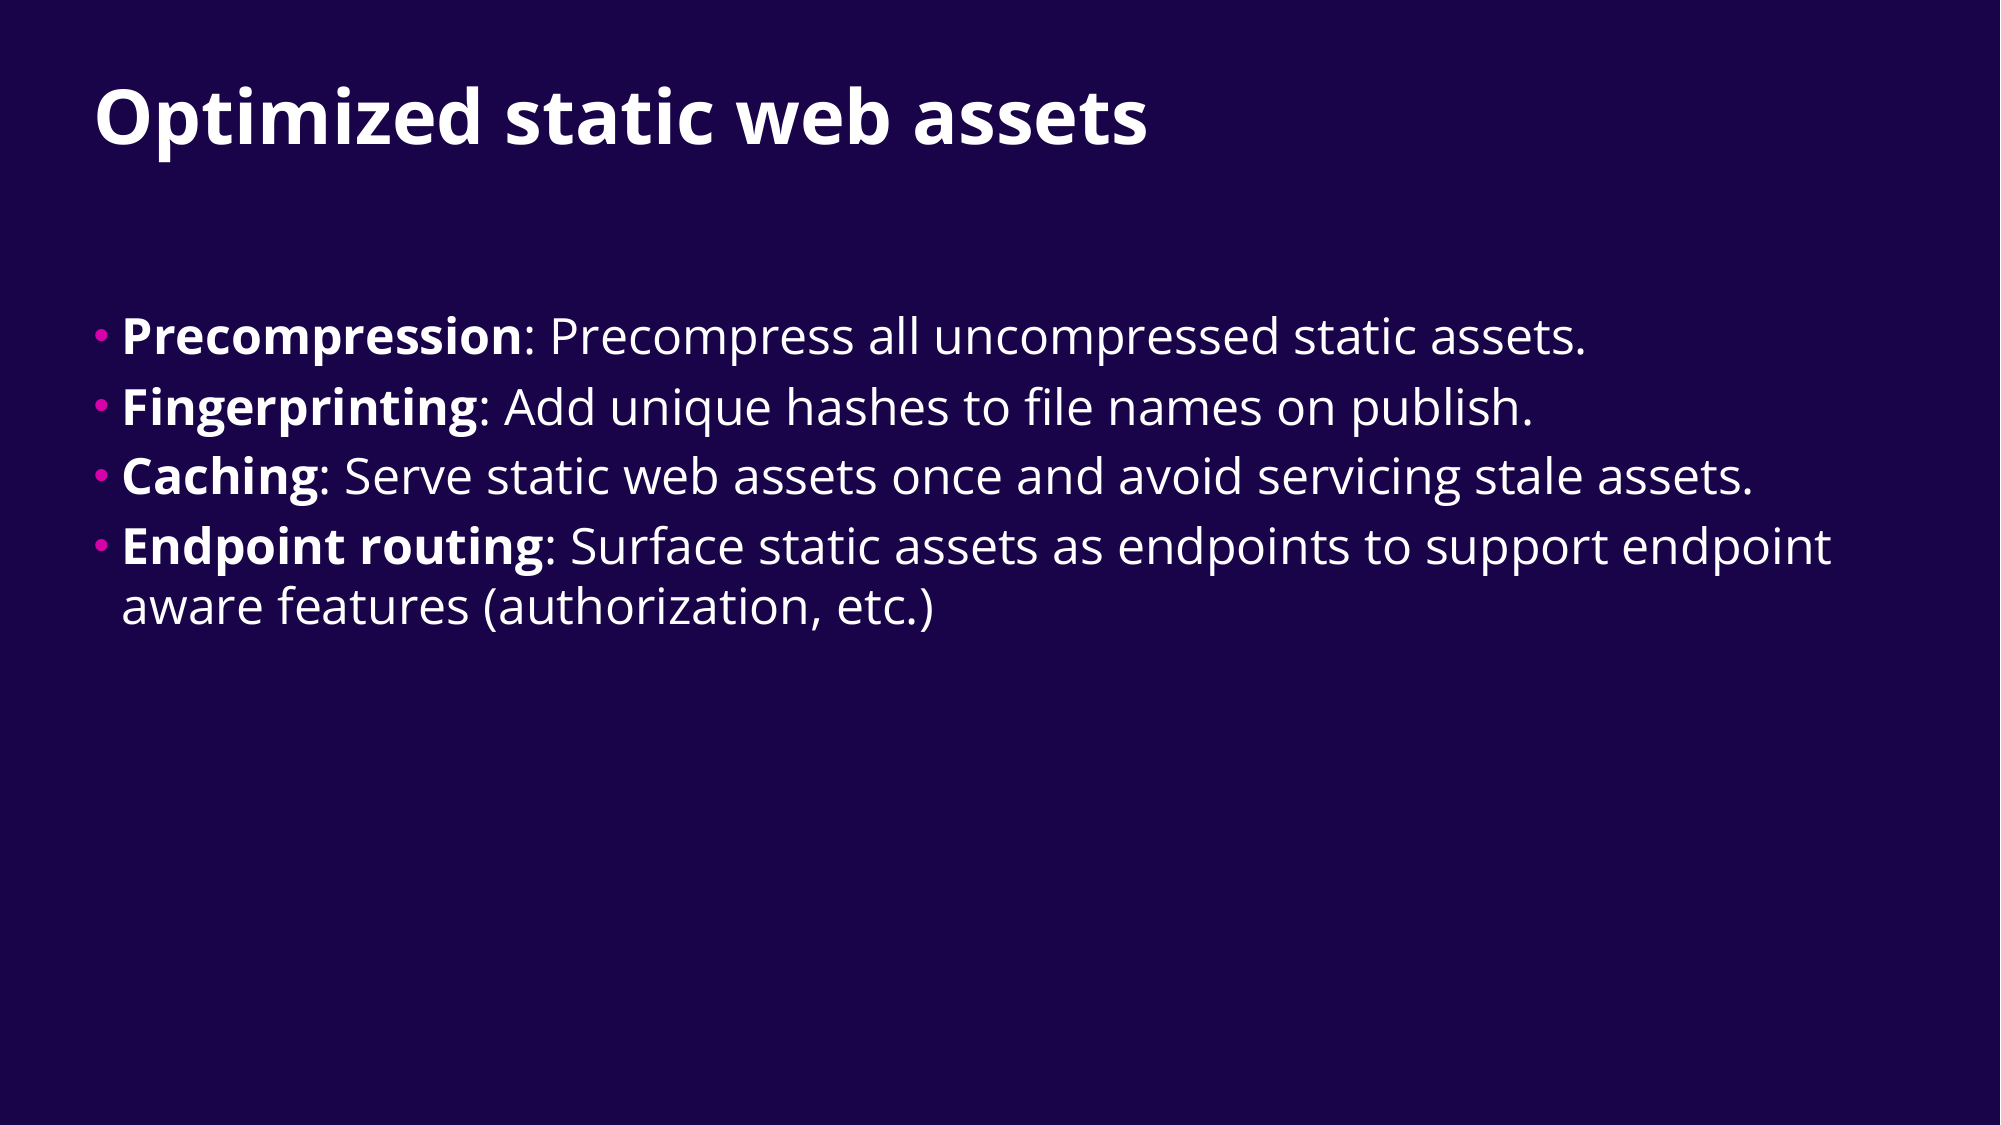

# Optimized static web assets
Precompression: Precompress all uncompressed static assets.
Fingerprinting: Add unique hashes to file names on publish.
Caching: Serve static web assets once and avoid servicing stale assets.
Endpoint routing: Surface static assets as endpoints to support endpoint aware features (authorization, etc.)